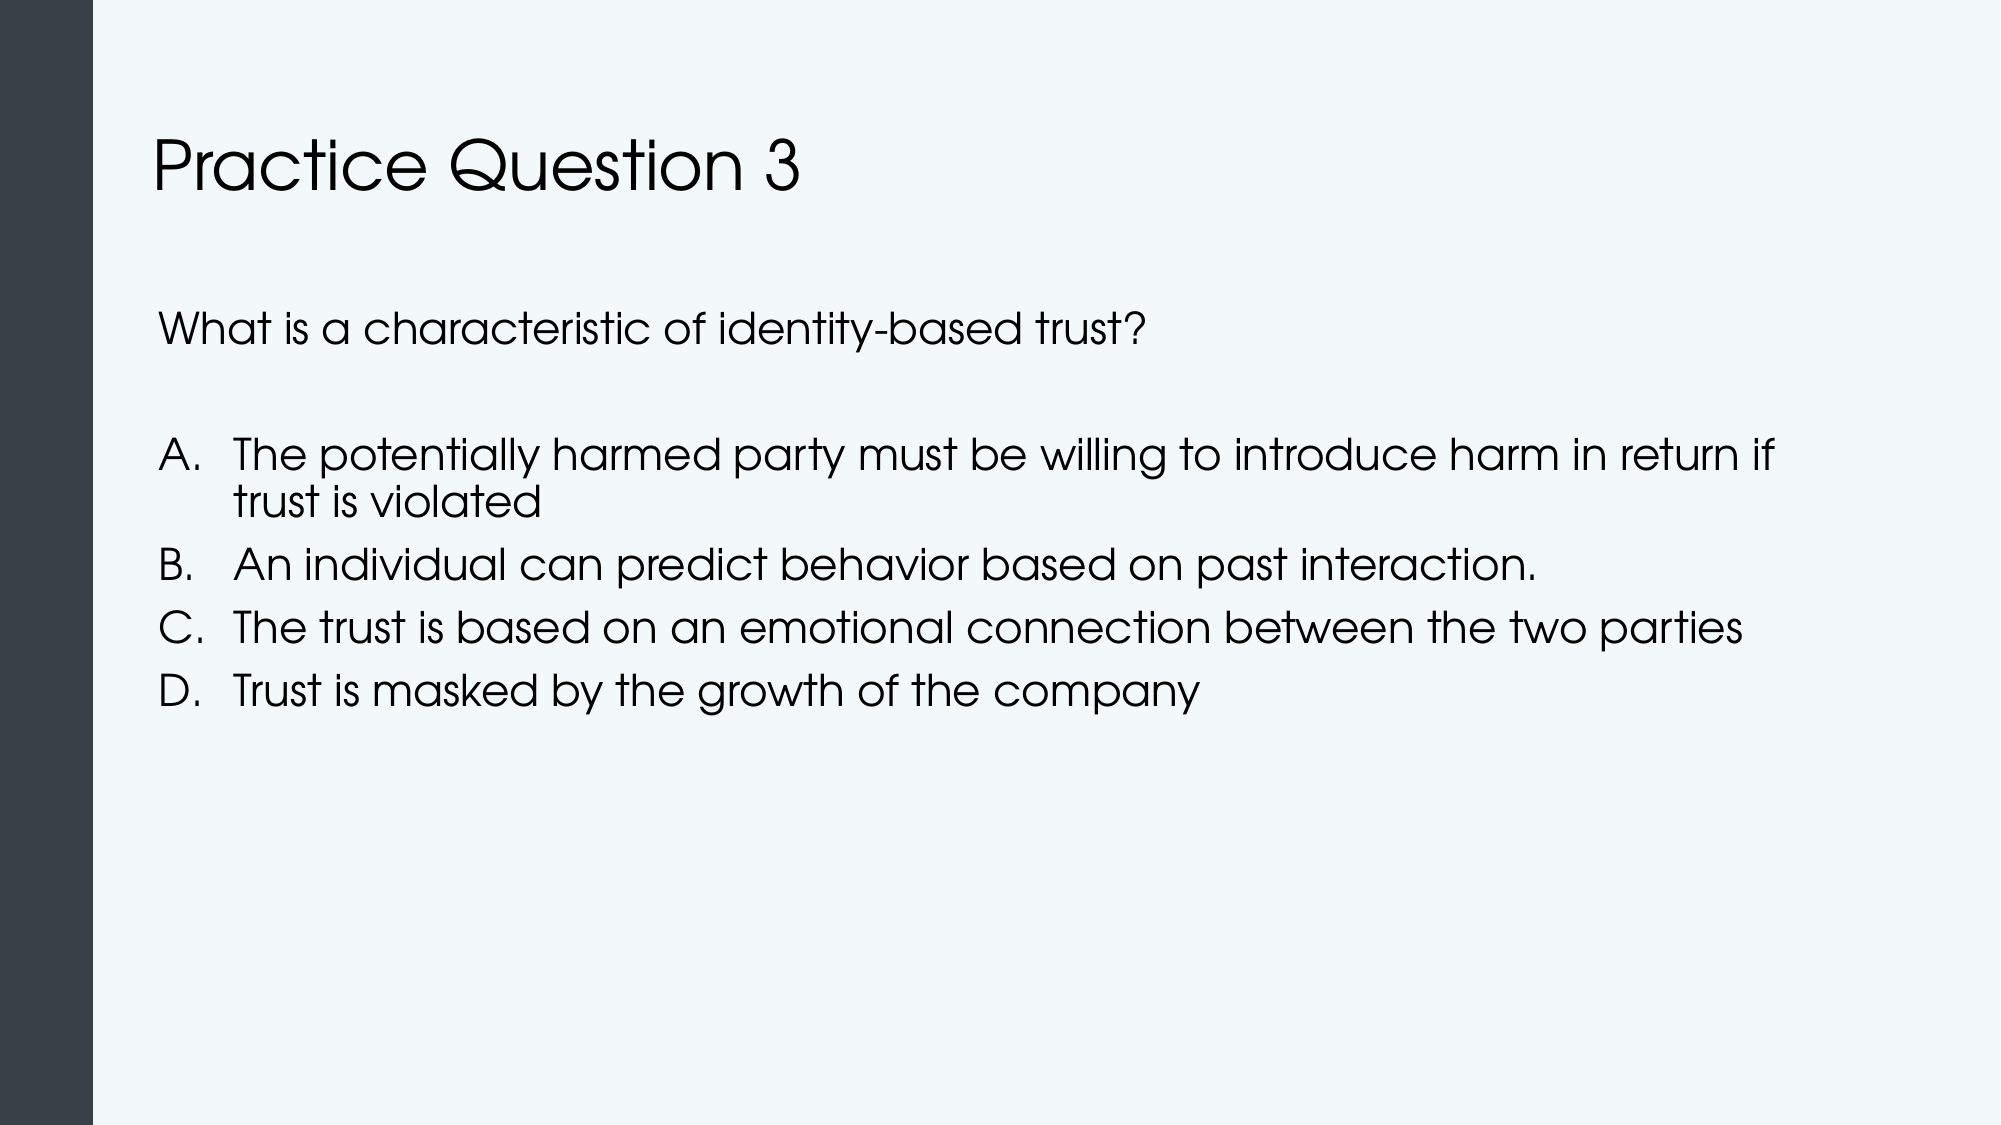

# Practice Question 3
What is a characteristic of identity-based trust?

The potentially harmed party must be willing to introduce harm in return if trust is violated
An individual can predict behavior based on past interaction.
The trust is based on an emotional connection between the two parties
Trust is masked by the growth of the company